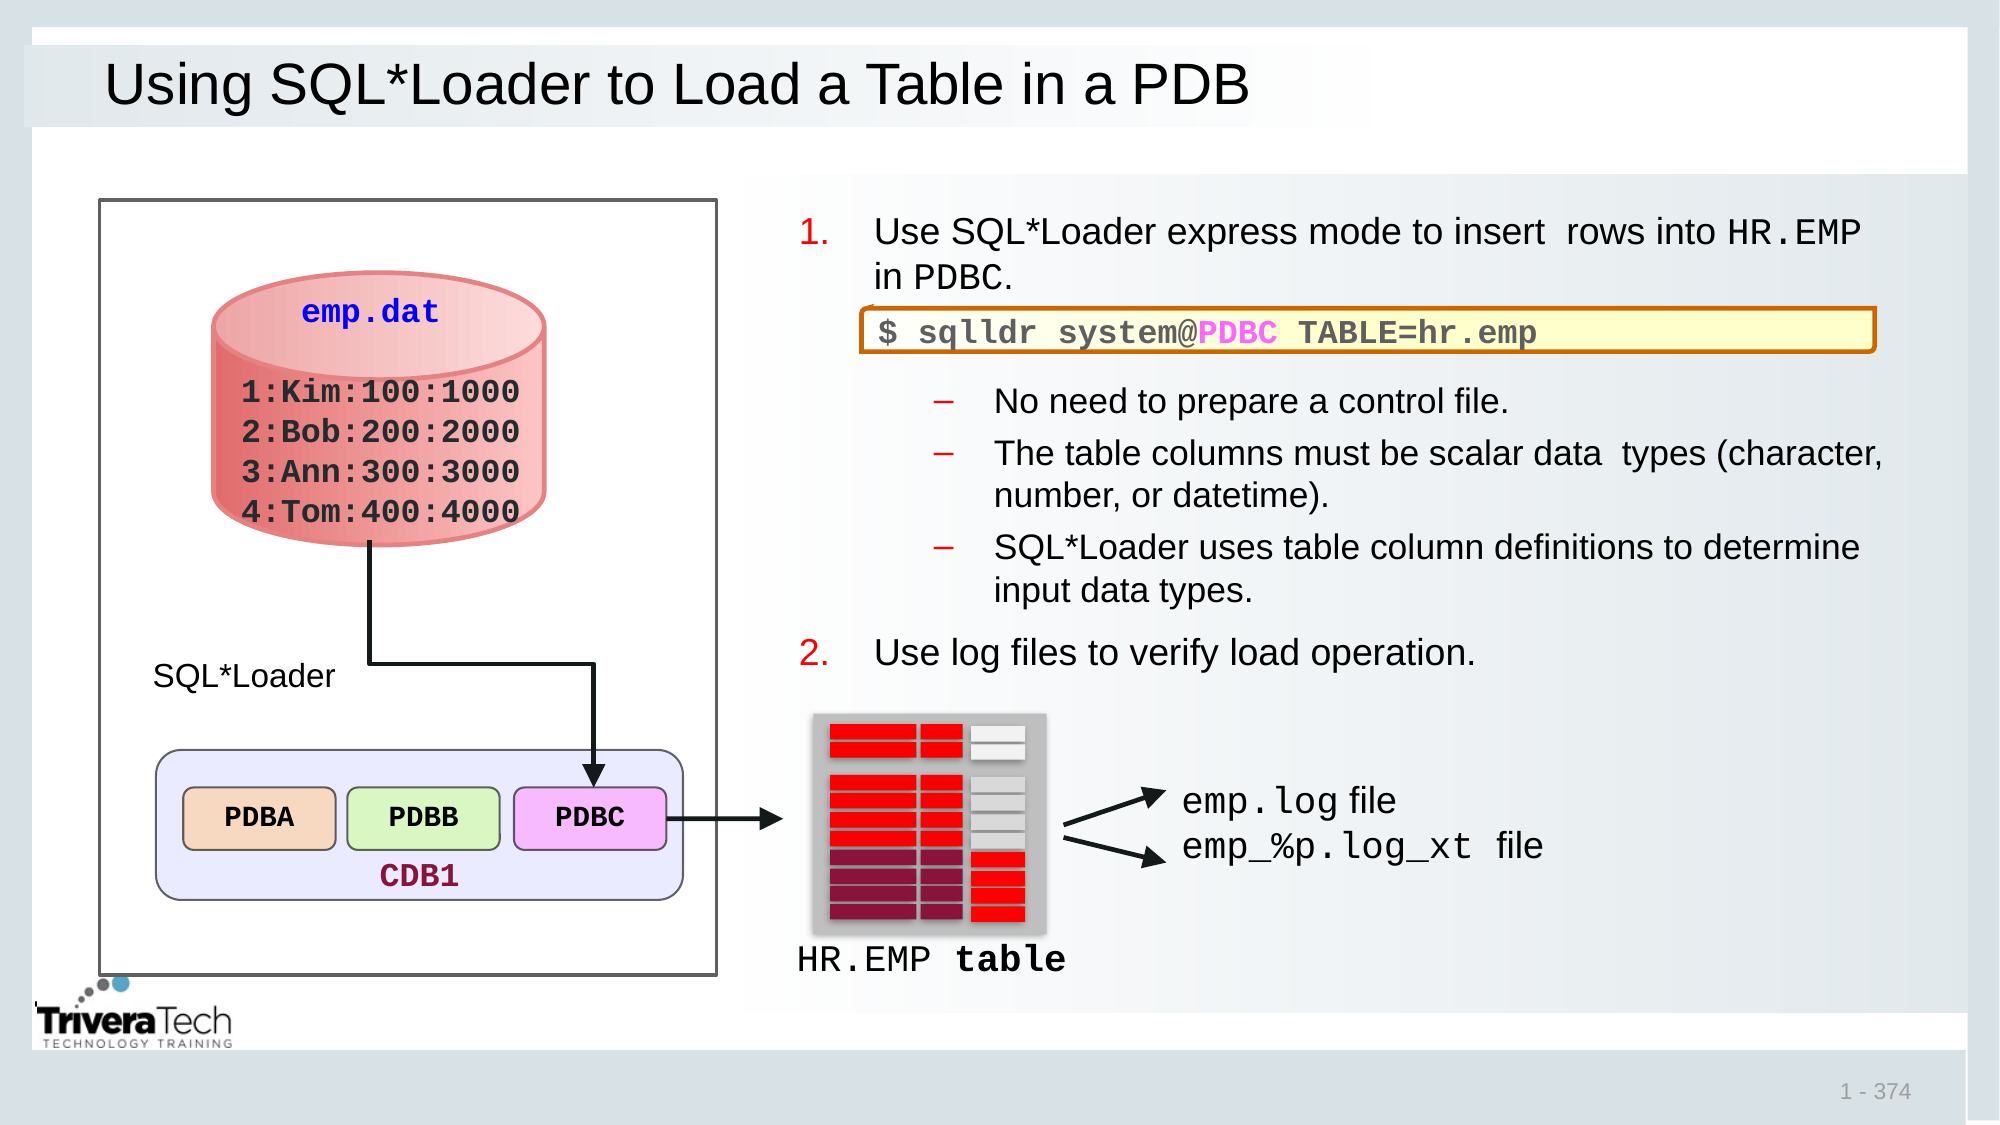

# Using SQL*Loader to Load a Table in a PDB

Use SQL*Loader express mode to insert  rows into HR.EMP in PDBC.

No need to prepare a control file.
The table columns must be scalar data  types (character, number, or datetime).
SQL*Loader uses table column definitions to determine input data types.
Use log files to verify load operation.

   emp.dat

1:Kim:100:1000
2:Bob:200:2000
3:Ann:300:3000
4:Tom:400:4000
$ sqlldr system@PDBC TABLE=hr.emp
SQL*Loader

CDB1
emp.log file
emp_%p.log_xt file

PDBA
PDBB
PDBC

HR.EMP table